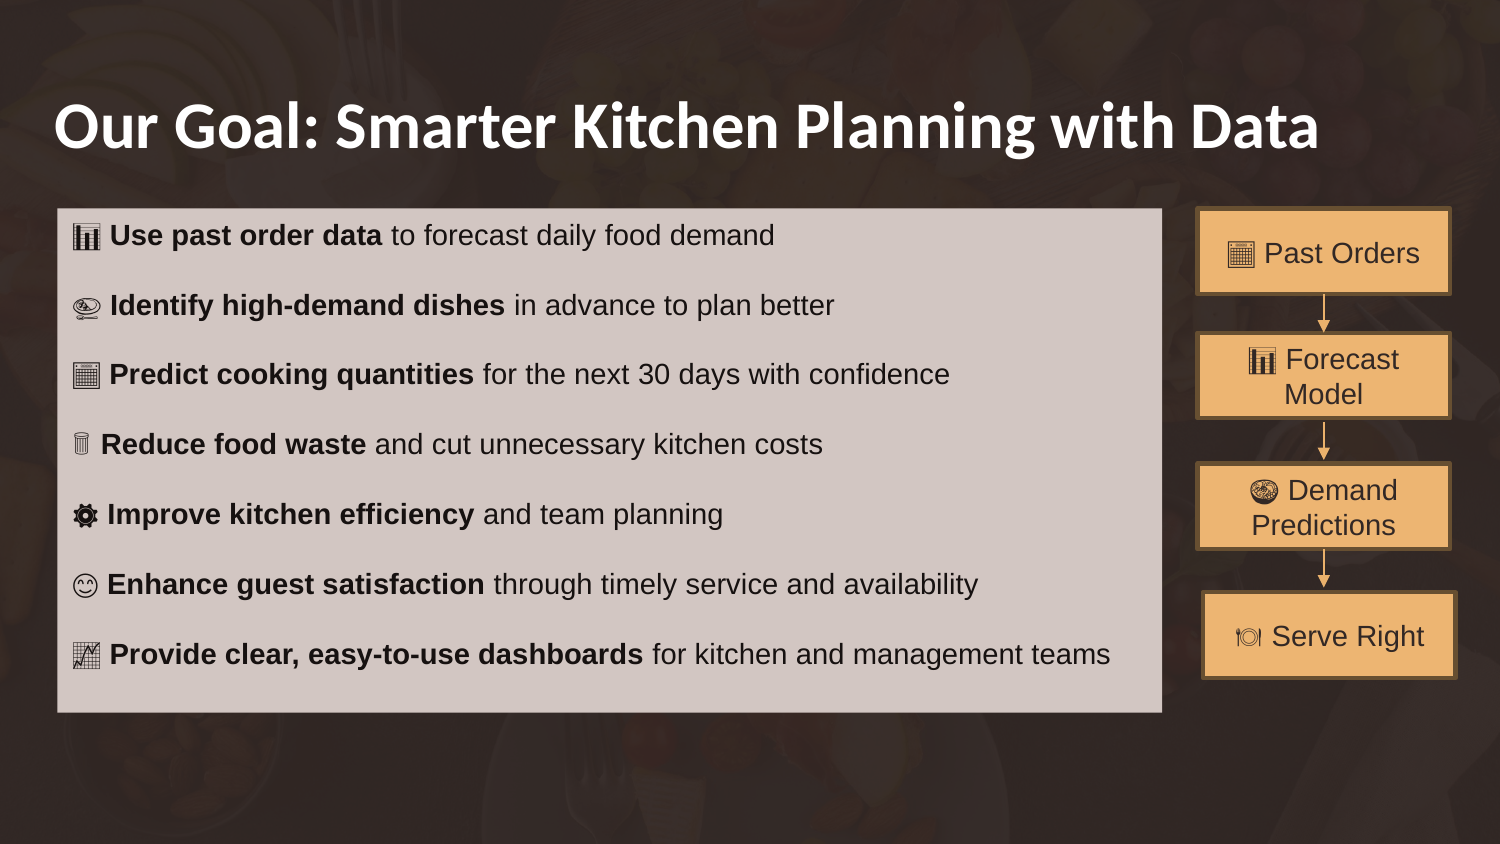

Our Goal: Smarter Kitchen Planning with Data
📊 Use past order data to forecast daily food demand

🍛 Identify high-demand dishes in advance to plan better

📅 Predict cooking quantities for the next 30 days with confidence

🗑️ Reduce food waste and cut unnecessary kitchen costs

⚙️ Improve kitchen efficiency and team planning

😊 Enhance guest satisfaction through timely service and availability

📈 Provide clear, easy-to-use dashboards for kitchen and management teams

📅 Past Orders
📊 Forecast
Model
🍲 Demand Predictions
🍽️ Serve Right